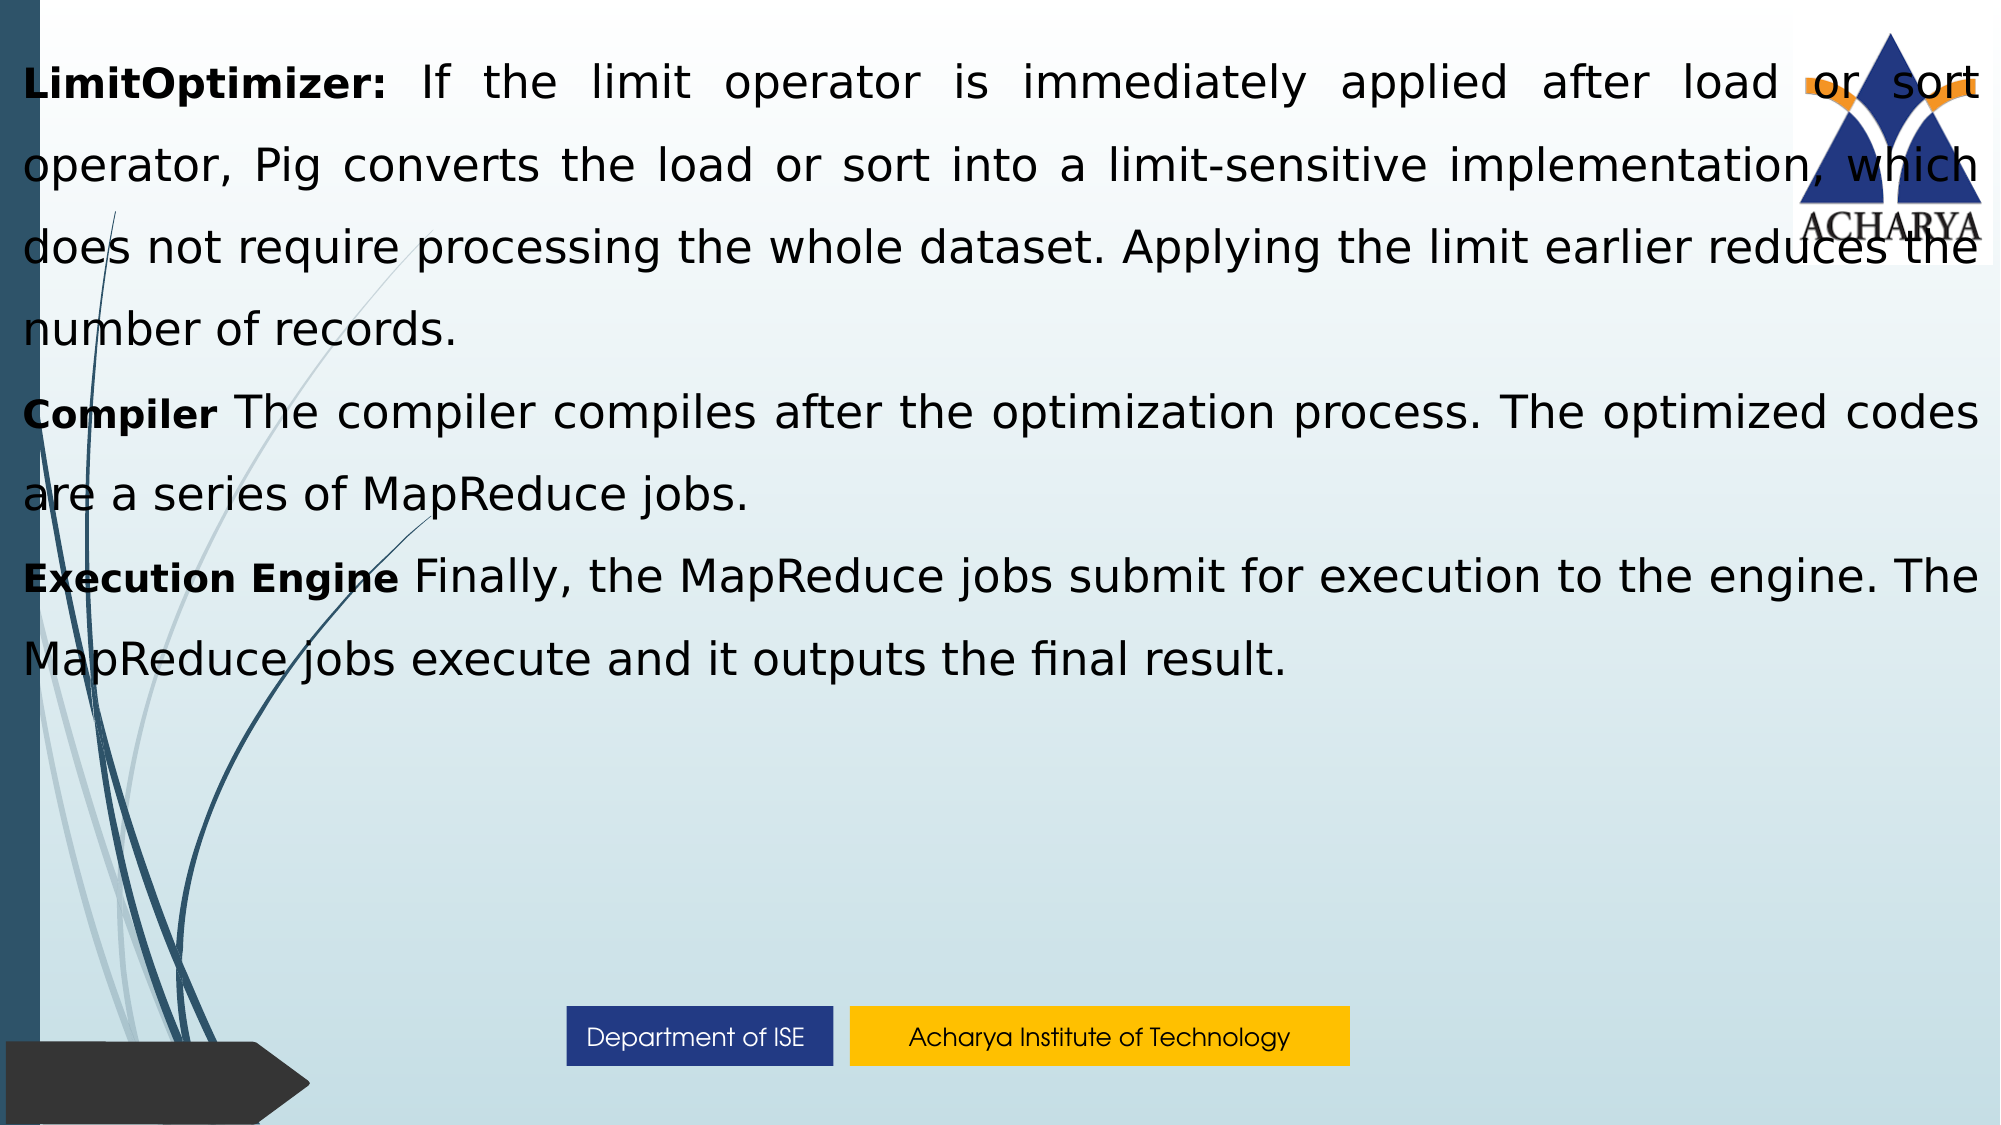

LimitOptimizer: If the limit operator is immediately applied after load or sort operator, Pig converts the load or sort into a limit-sensitive implementation, which does not require processing the whole dataset. Applying the limit earlier reduces the number of records.
Compiler The compiler compiles after the optimization process. The optimized codes are a series of MapReduce jobs.
Execution Engine Finally, the MapReduce jobs submit for execution to the engine. The MapReduce jobs execute and it outputs the final result.